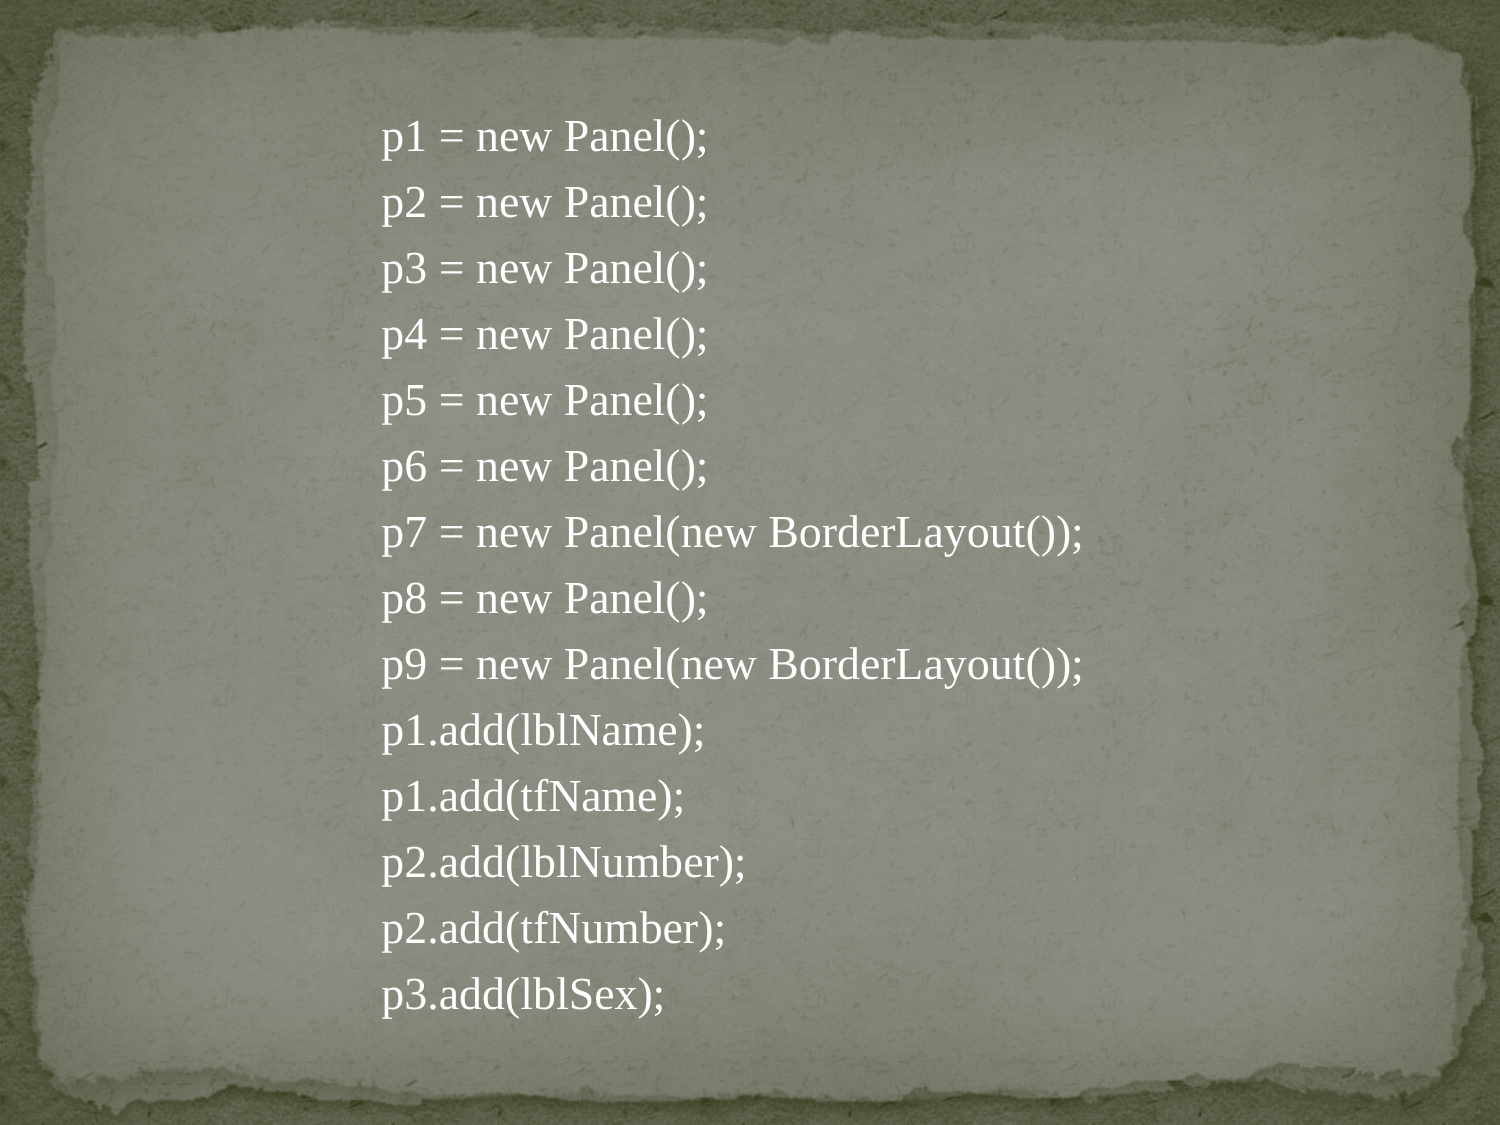

p1 = new Panel();
	p2 = new Panel();
	p3 = new Panel();
	p4 = new Panel();
	p5 = new Panel();
	p6 = new Panel();
	p7 = new Panel(new BorderLayout());
	p8 = new Panel();
	p9 = new Panel(new BorderLayout());
	p1.add(lblName);
	p1.add(tfName);
	p2.add(lblNumber);
	p2.add(tfNumber);
	p3.add(lblSex);